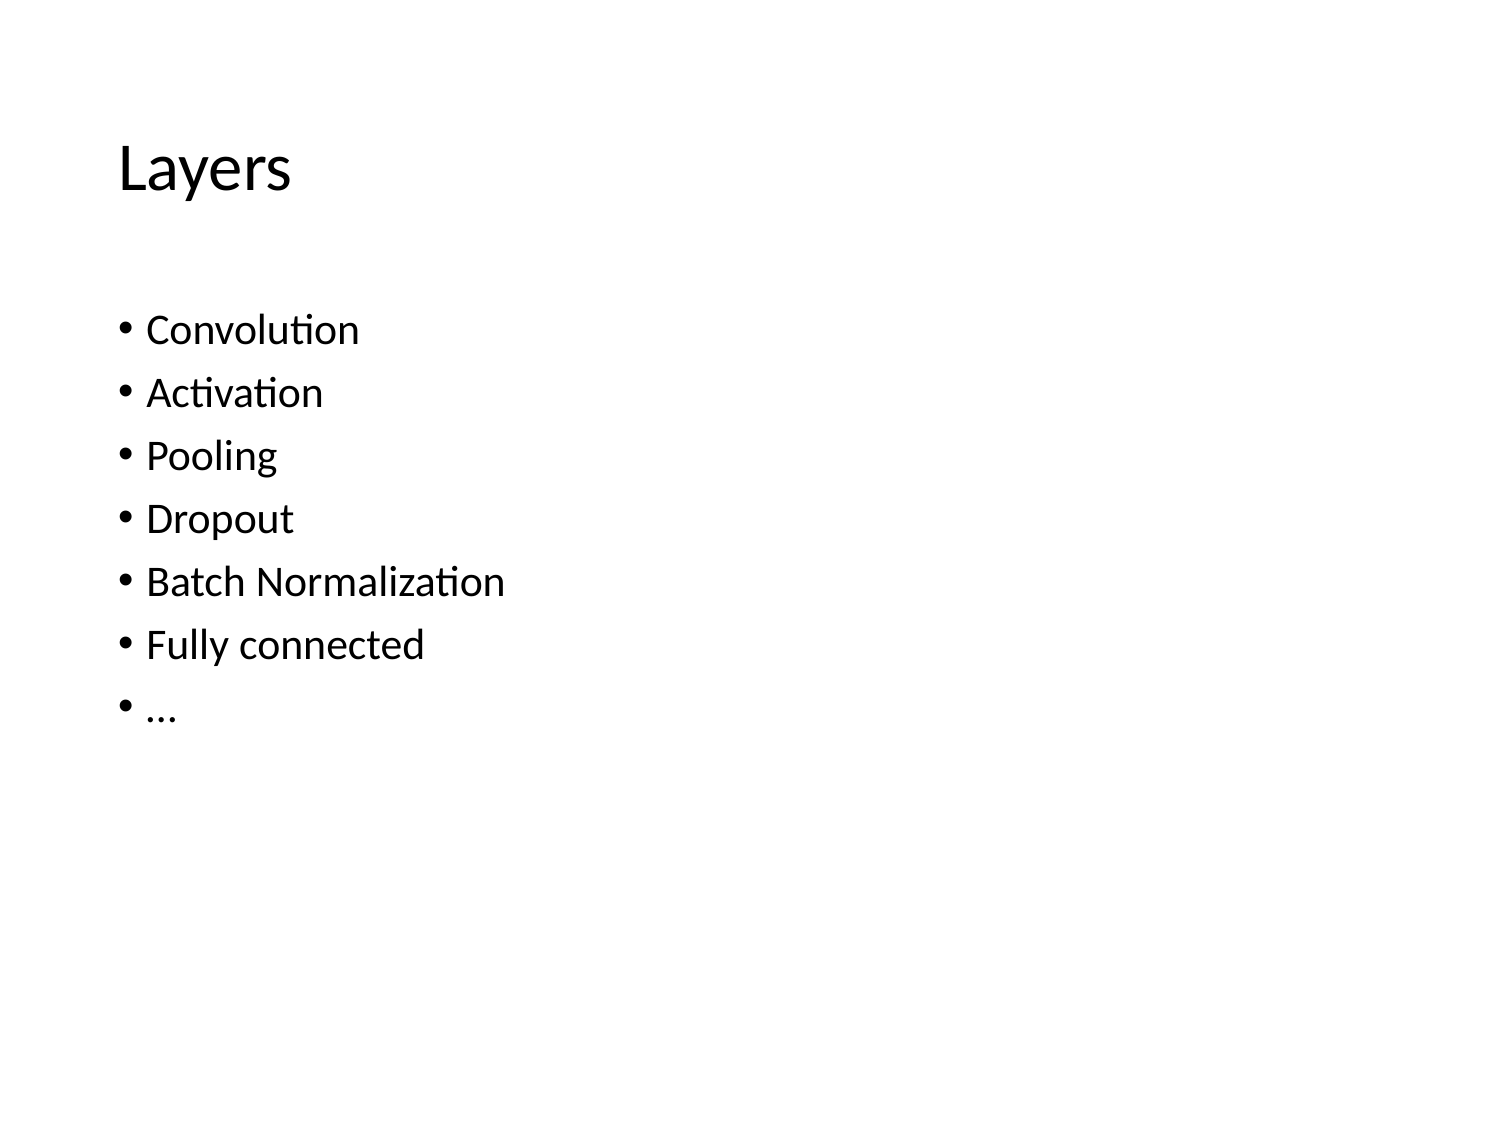

# Layers
Convolution
Activation
Pooling
Dropout
Batch Normalization
Fully connected
…